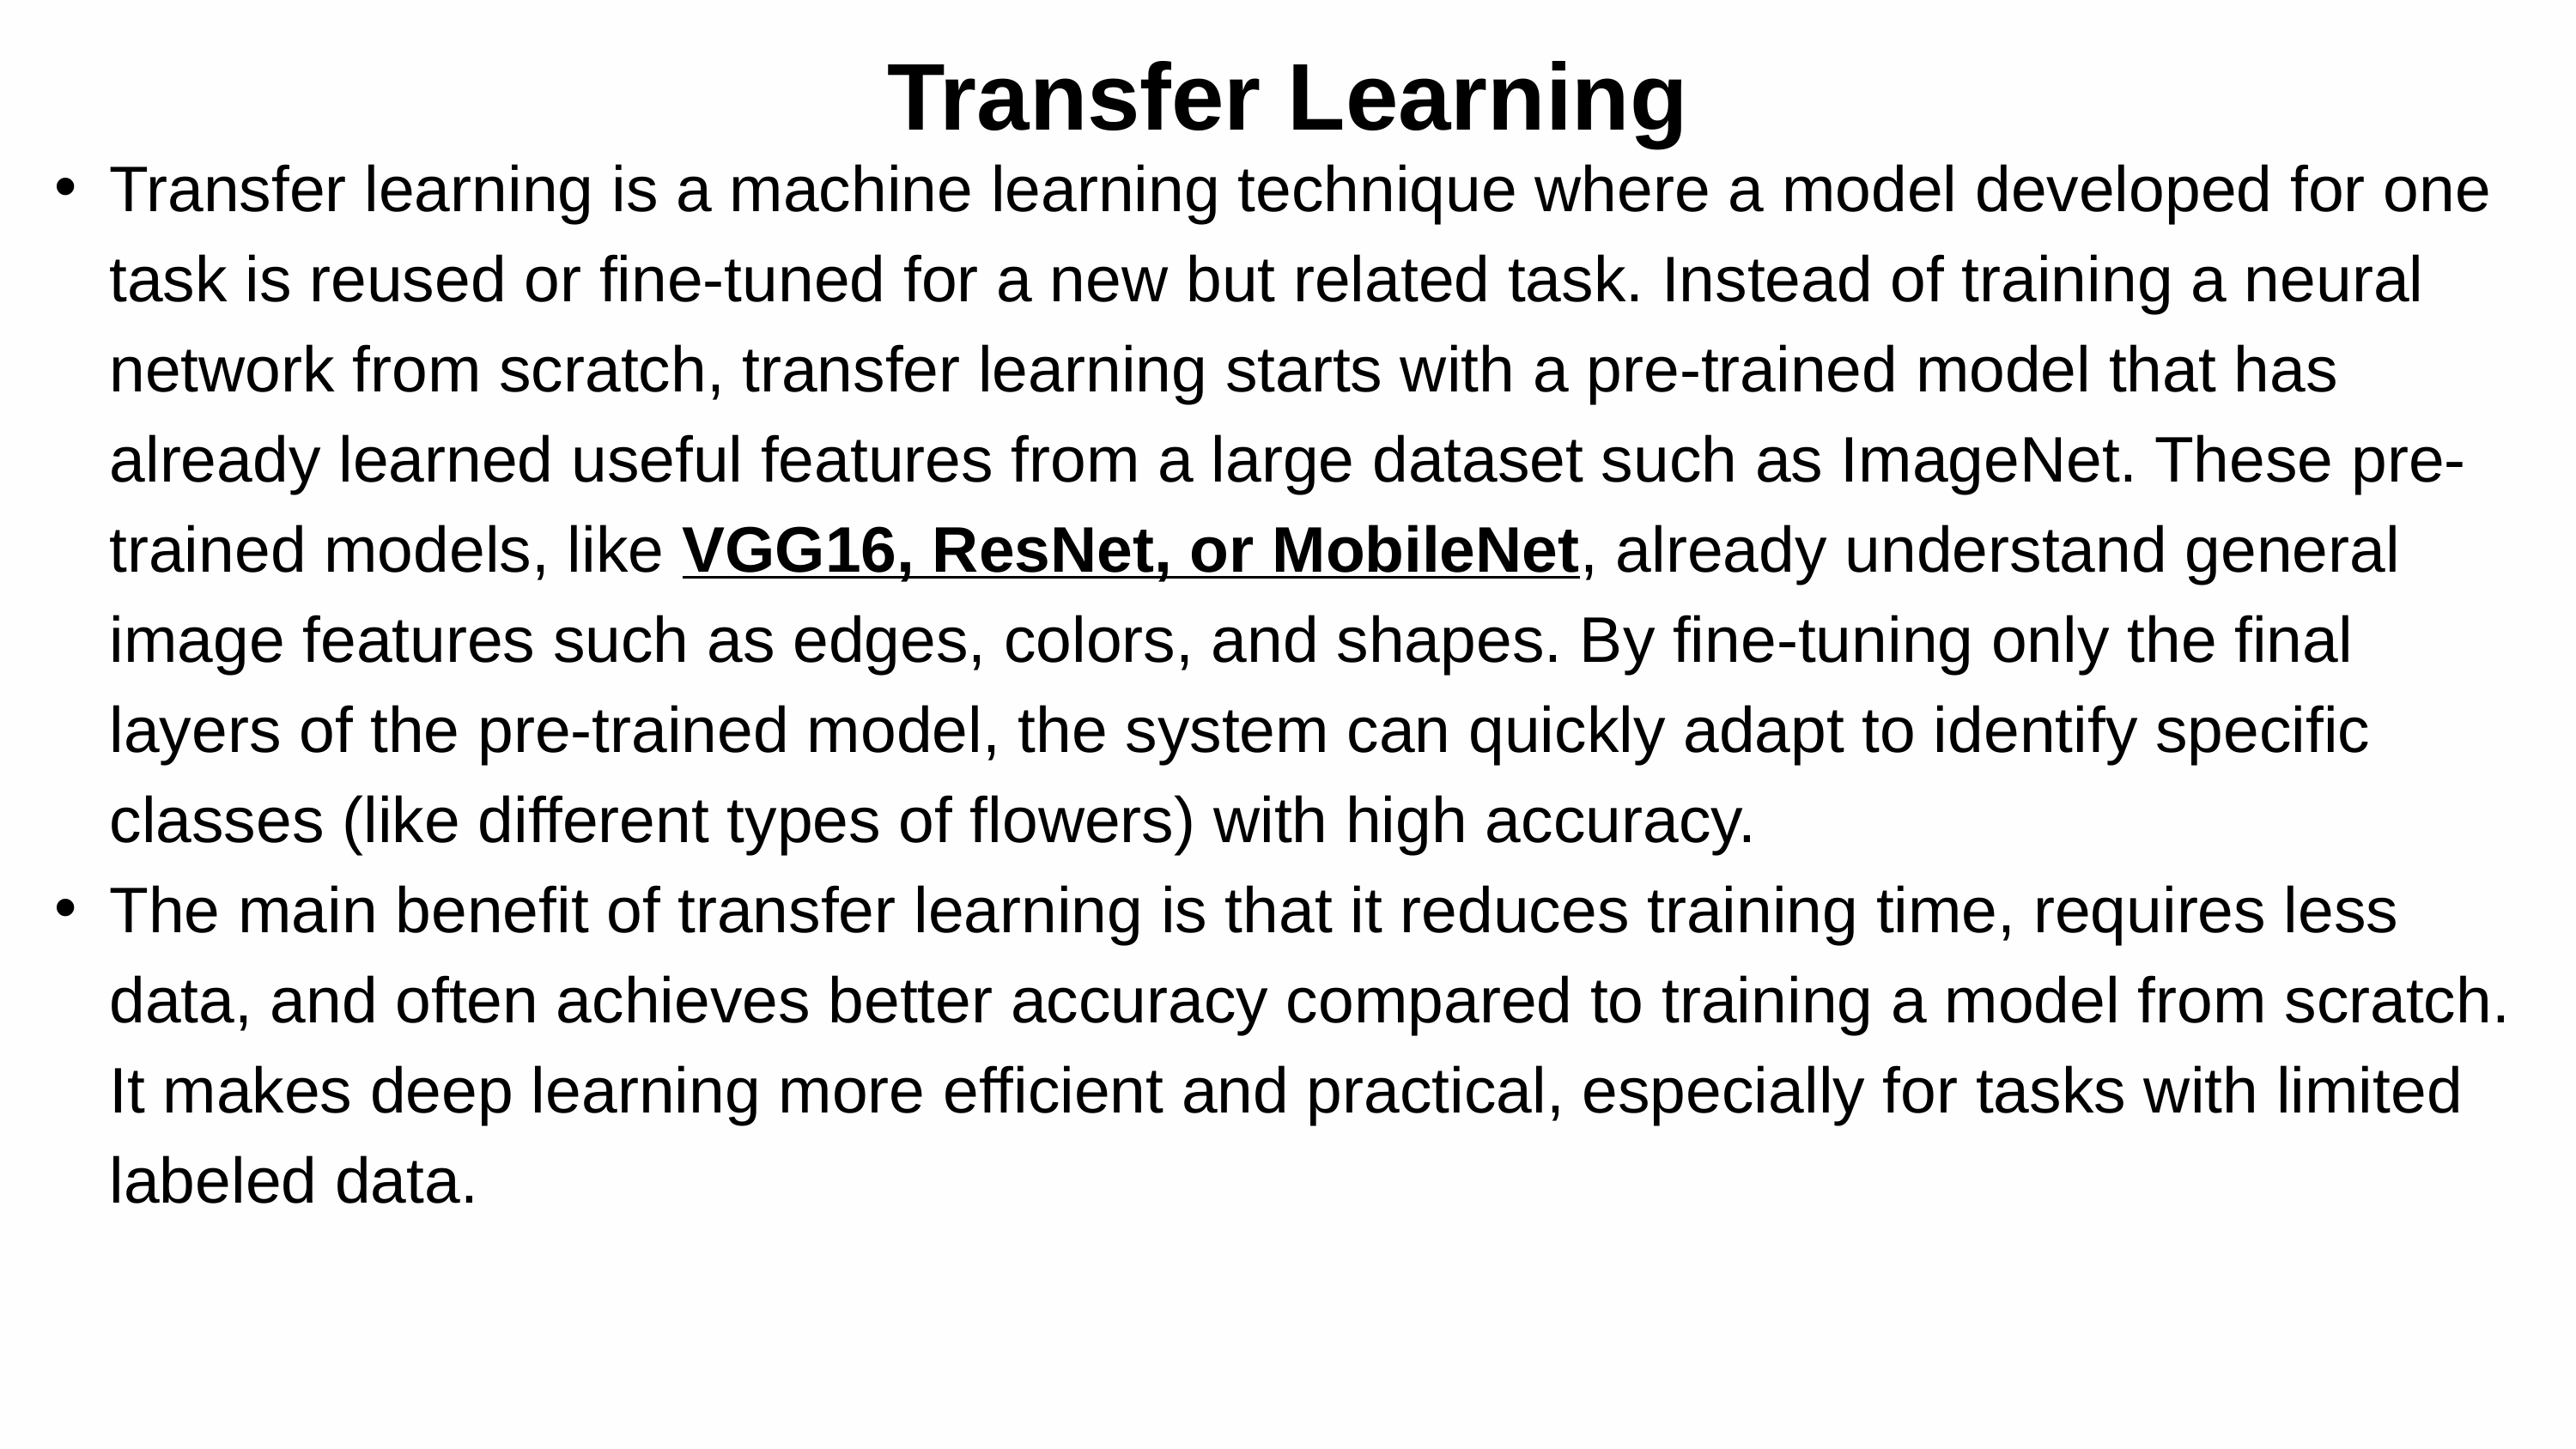

Transfer Learning
Transfer learning is a machine learning technique where a model developed for one task is reused or fine-tuned for a new but related task. Instead of training a neural network from scratch, transfer learning starts with a pre-trained model that has already learned useful features from a large dataset such as ImageNet. These pre-trained models, like VGG16, ResNet, or MobileNet, already understand general image features such as edges, colors, and shapes. By fine-tuning only the final layers of the pre-trained model, the system can quickly adapt to identify specific classes (like different types of flowers) with high accuracy.
The main benefit of transfer learning is that it reduces training time, requires less data, and often achieves better accuracy compared to training a model from scratch. It makes deep learning more efficient and practical, especially for tasks with limited labeled data.